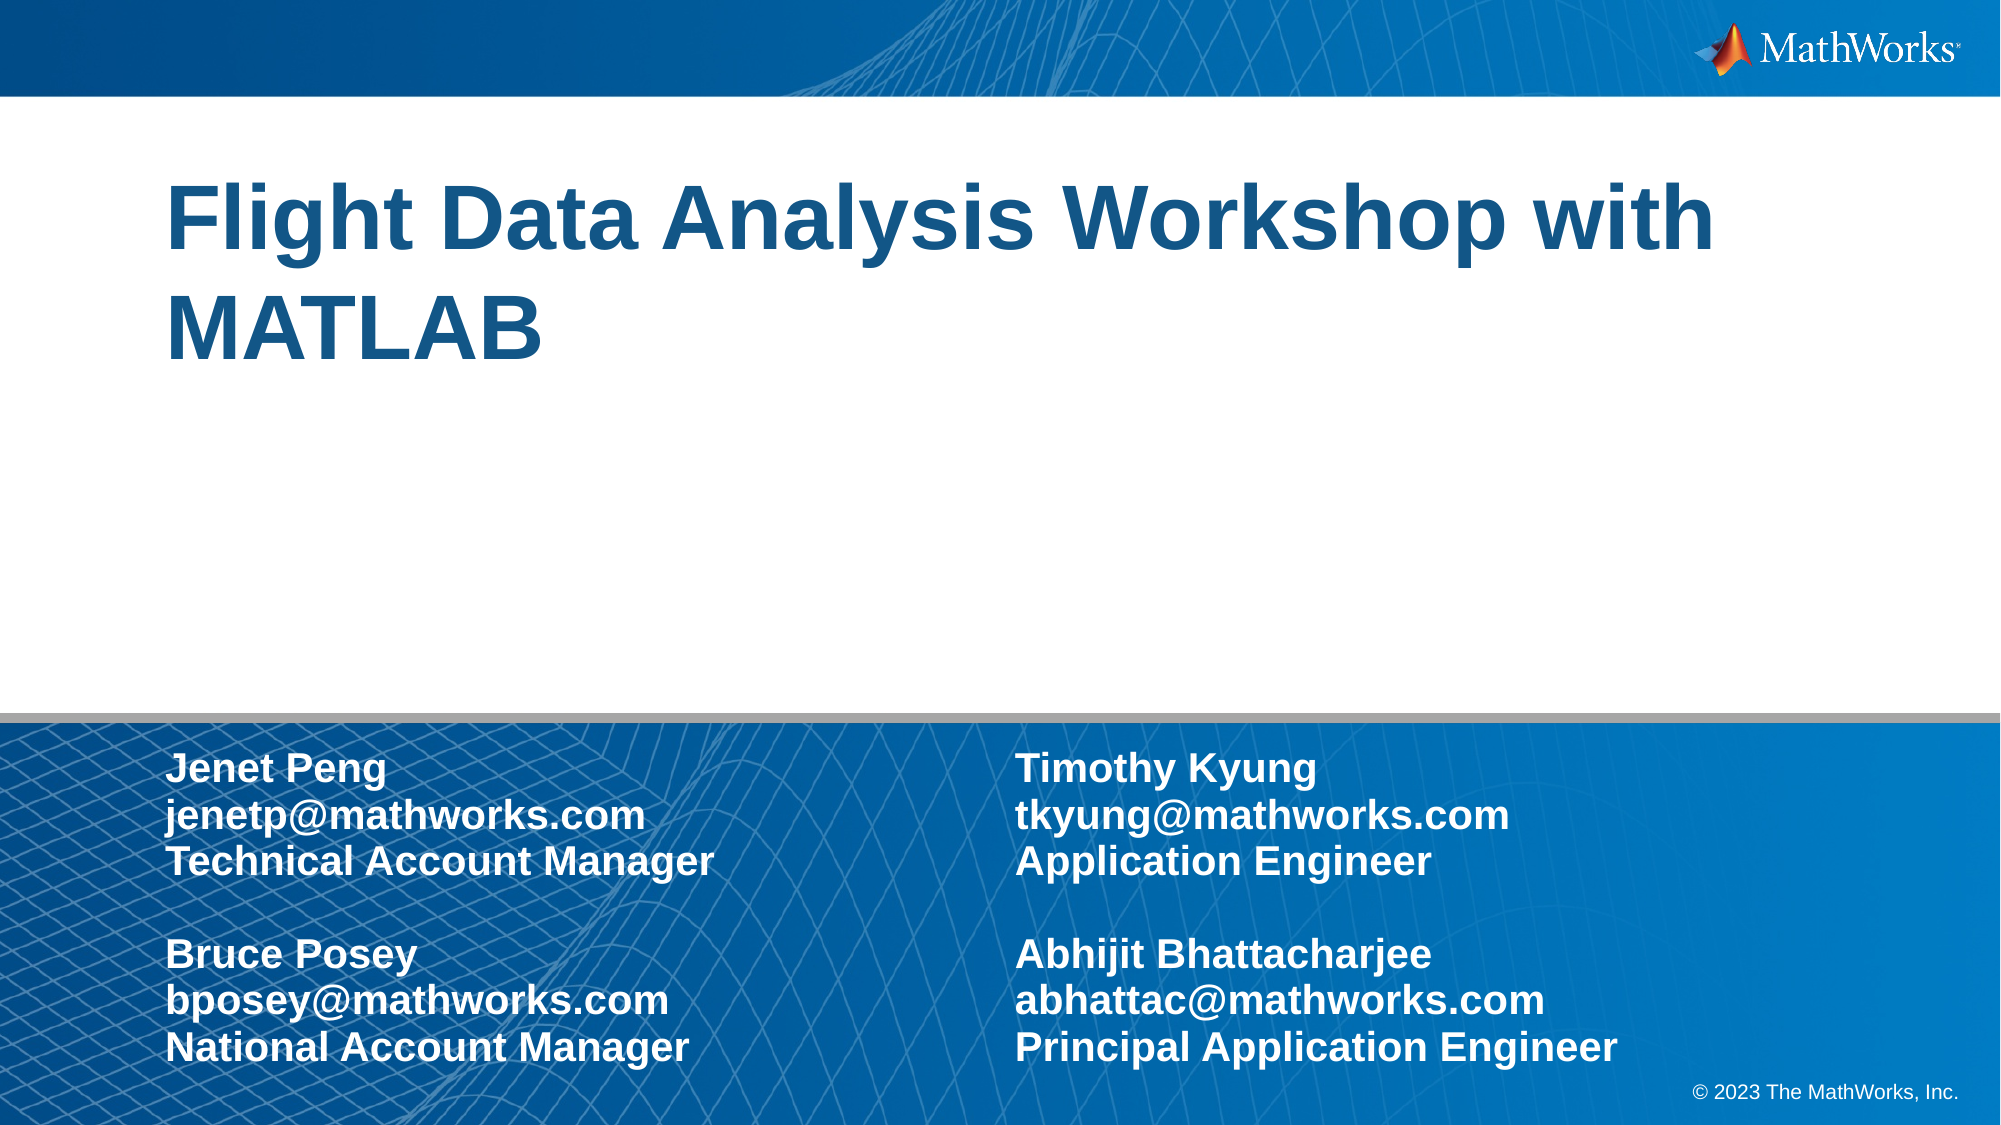

# Flight Data Analysis Workshop with MATLAB
| Jenet Peng jenetp@mathworks.com Technical Account Manager Bruce Posey bposey@mathworks.com National Account Manager | Timothy Kyung tkyung@mathworks.com Application Engineer Abhijit Bhattacharjee abhattac@mathworks.com Principal Application Engineer |
| --- | --- |